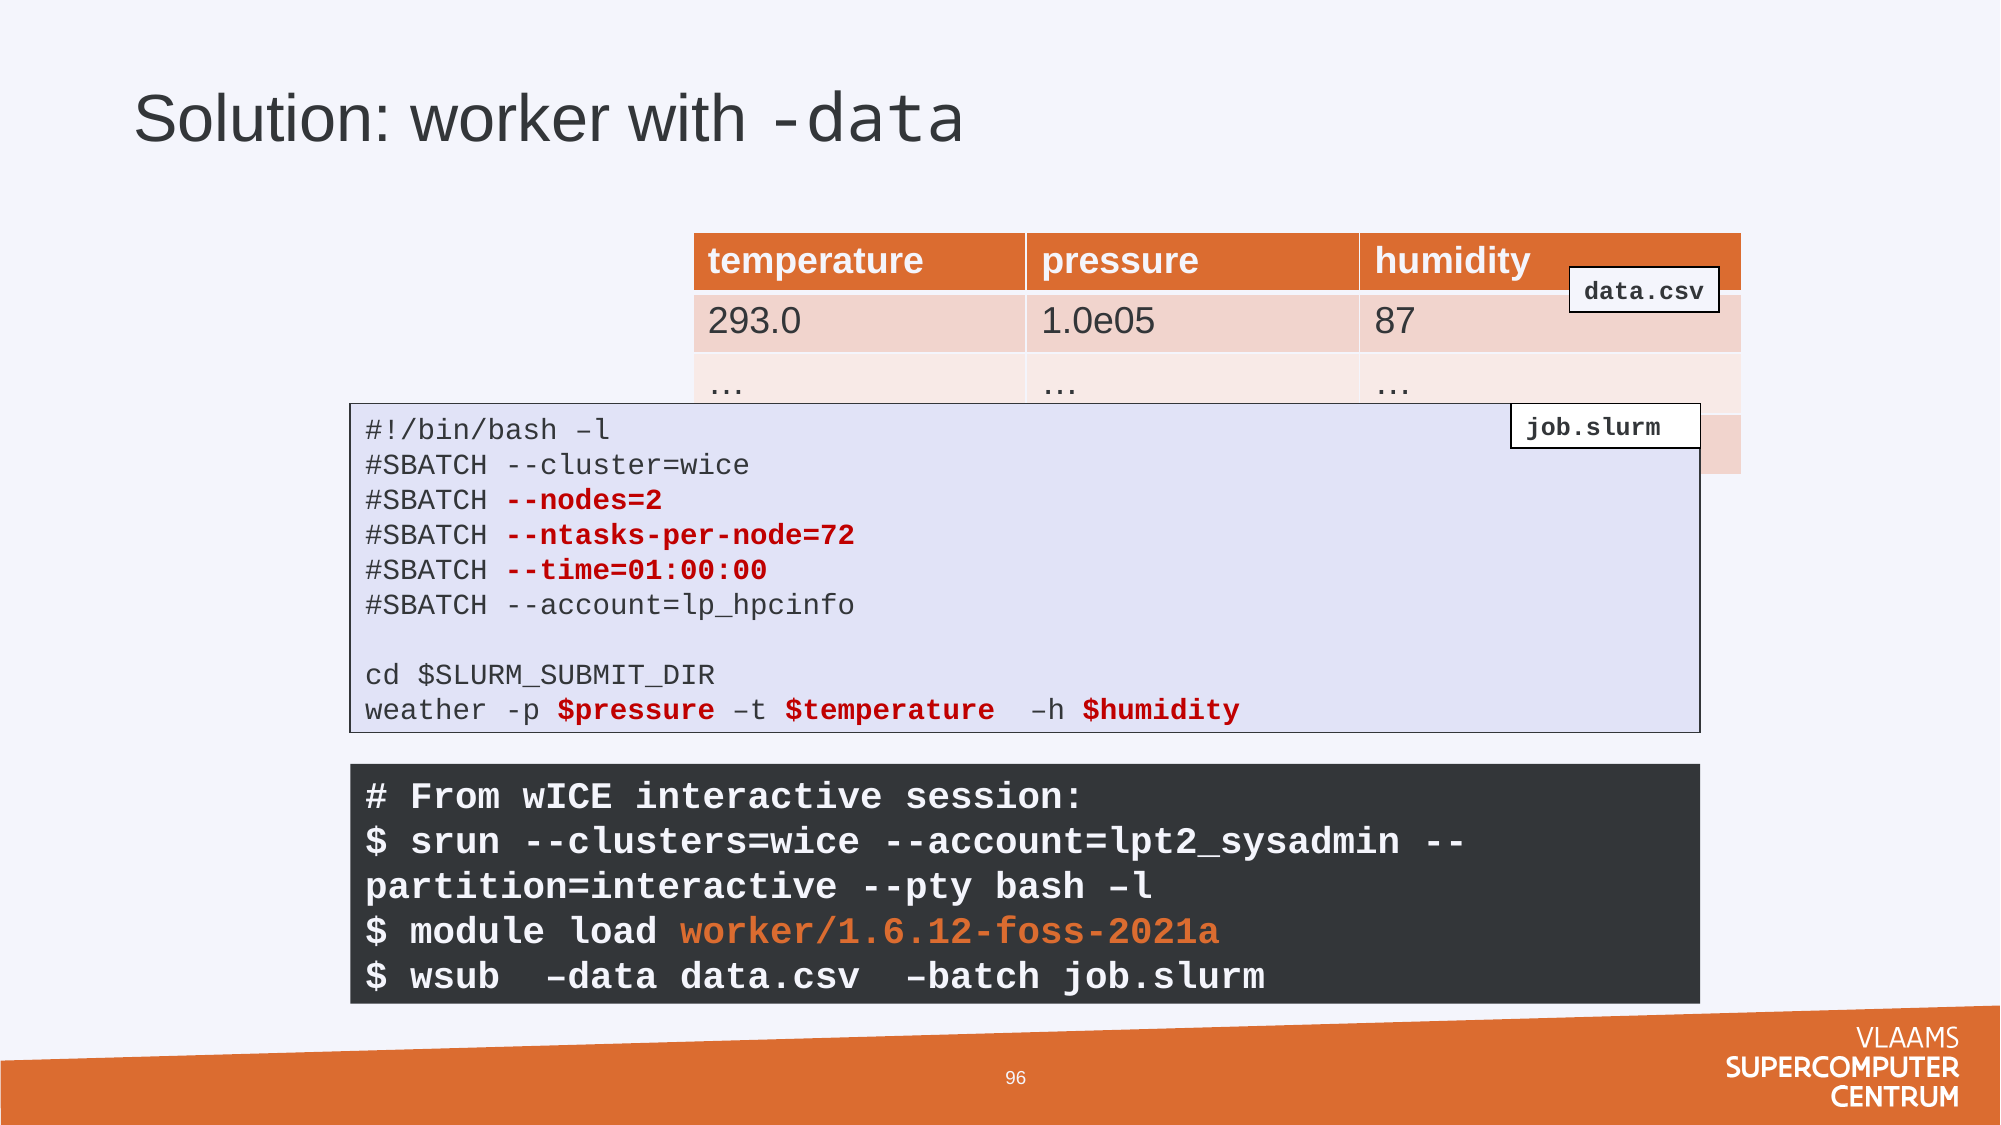

Solution: worker with -data
| temperature | pressure | humidity |
| --- | --- | --- |
| 293.0 | 1.0e05 | 87 |
| … | … | … |
| 313.0 | 1.3e05 | 75 |
data.csv
#!/bin/bash –l
#SBATCH --cluster=wice
#SBATCH --nodes=2
#SBATCH --ntasks-per-node=72
#SBATCH --time=01:00:00
#SBATCH --account=lp_hpcinfo

cd $SLURM_SUBMIT_DIR
weather -p $pressure –t $temperature  –h $humidity
job.slurm
# From wICE interactive session: $ srun --clusters=wice --account=lpt2_sysadmin --partition=interactive --pty bash –l $ module load worker/1.6.12-foss-2021a $ wsub  –data data.csv  –batch job.slurm
96